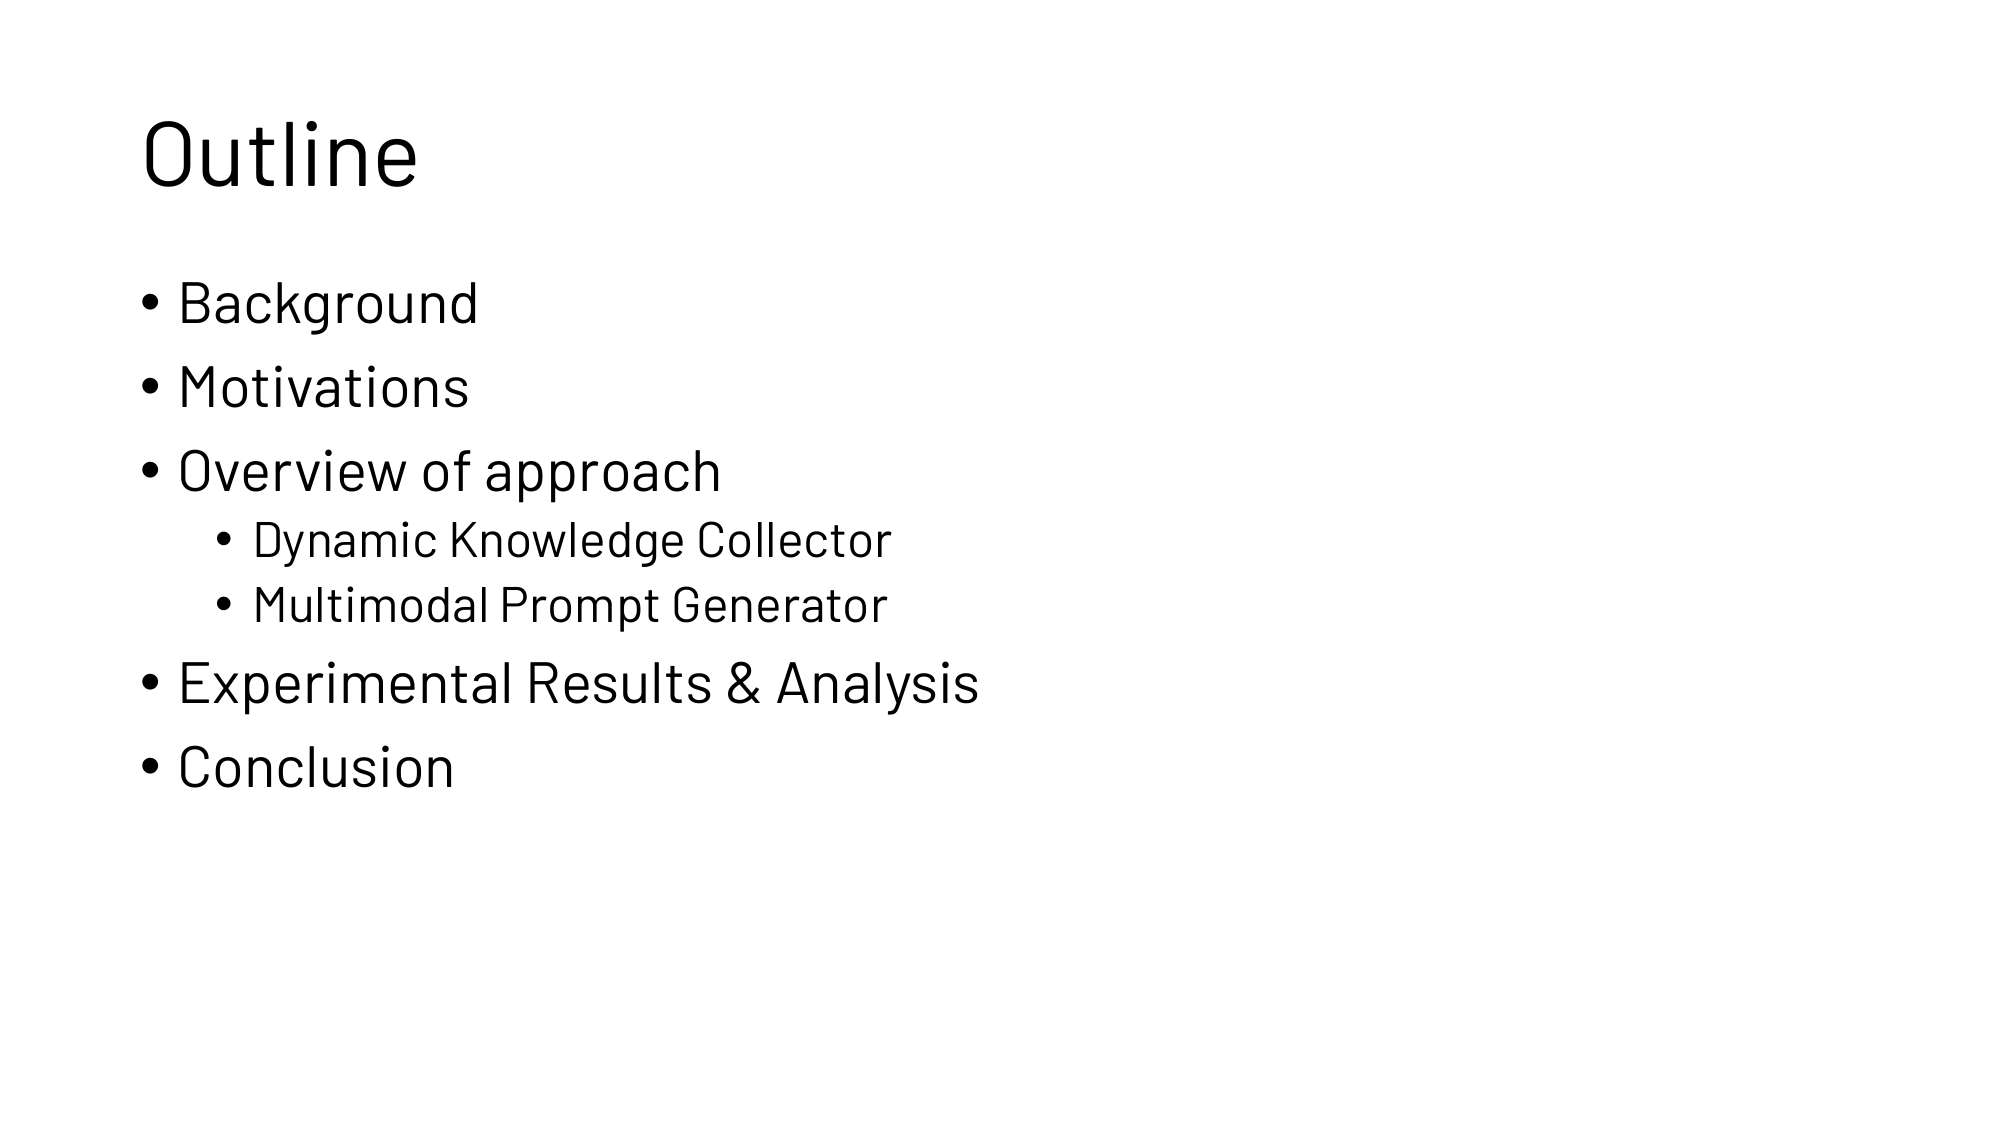

# Outline
Background
Motivations
Overview of approach
Dynamic Knowledge Collector
Multimodal Prompt Generator
Experimental Results & Analysis
Conclusion